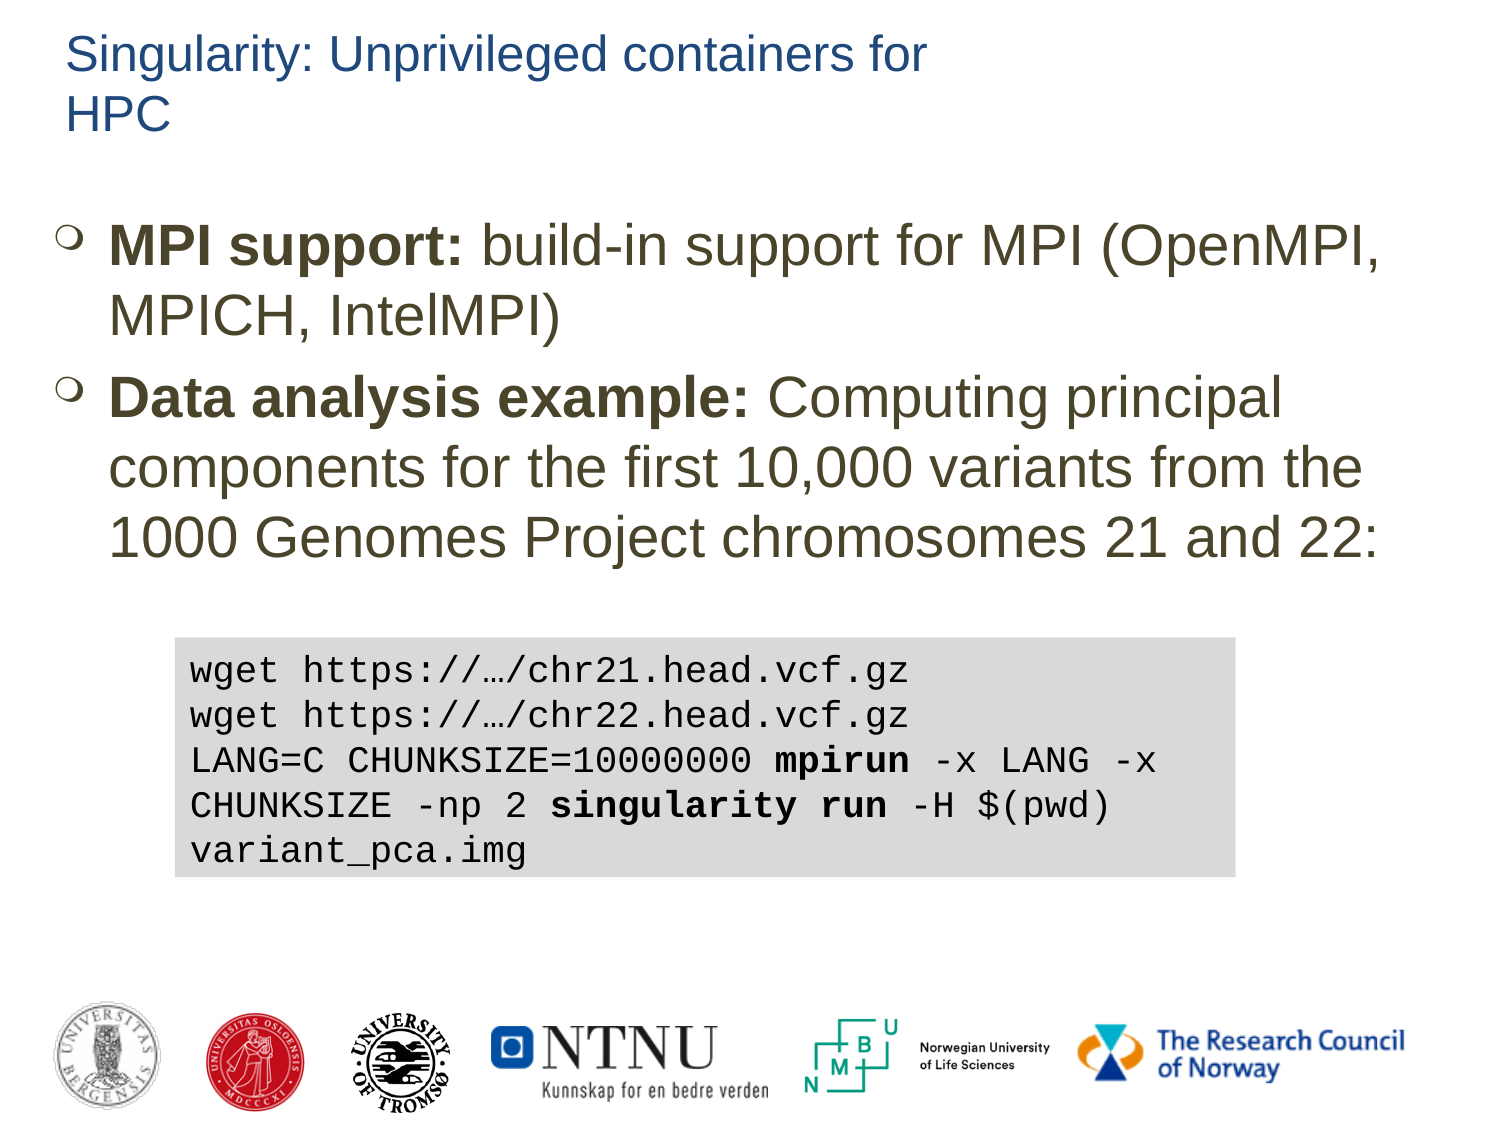

# Singularity: Unprivileged containers for HPC
MPI support: build-in support for MPI (OpenMPI, MPICH, IntelMPI)
Data analysis example: Computing principal components for the first 10,000 variants from the 1000 Genomes Project chromosomes 21 and 22:

wget https://…/chr21.head.vcf.gz
wget https://…/chr22.head.vcf.gz
LANG=C CHUNKSIZE=10000000 mpirun -x LANG -x CHUNKSIZE -np 2 singularity run -H $(pwd) variant_pca.img